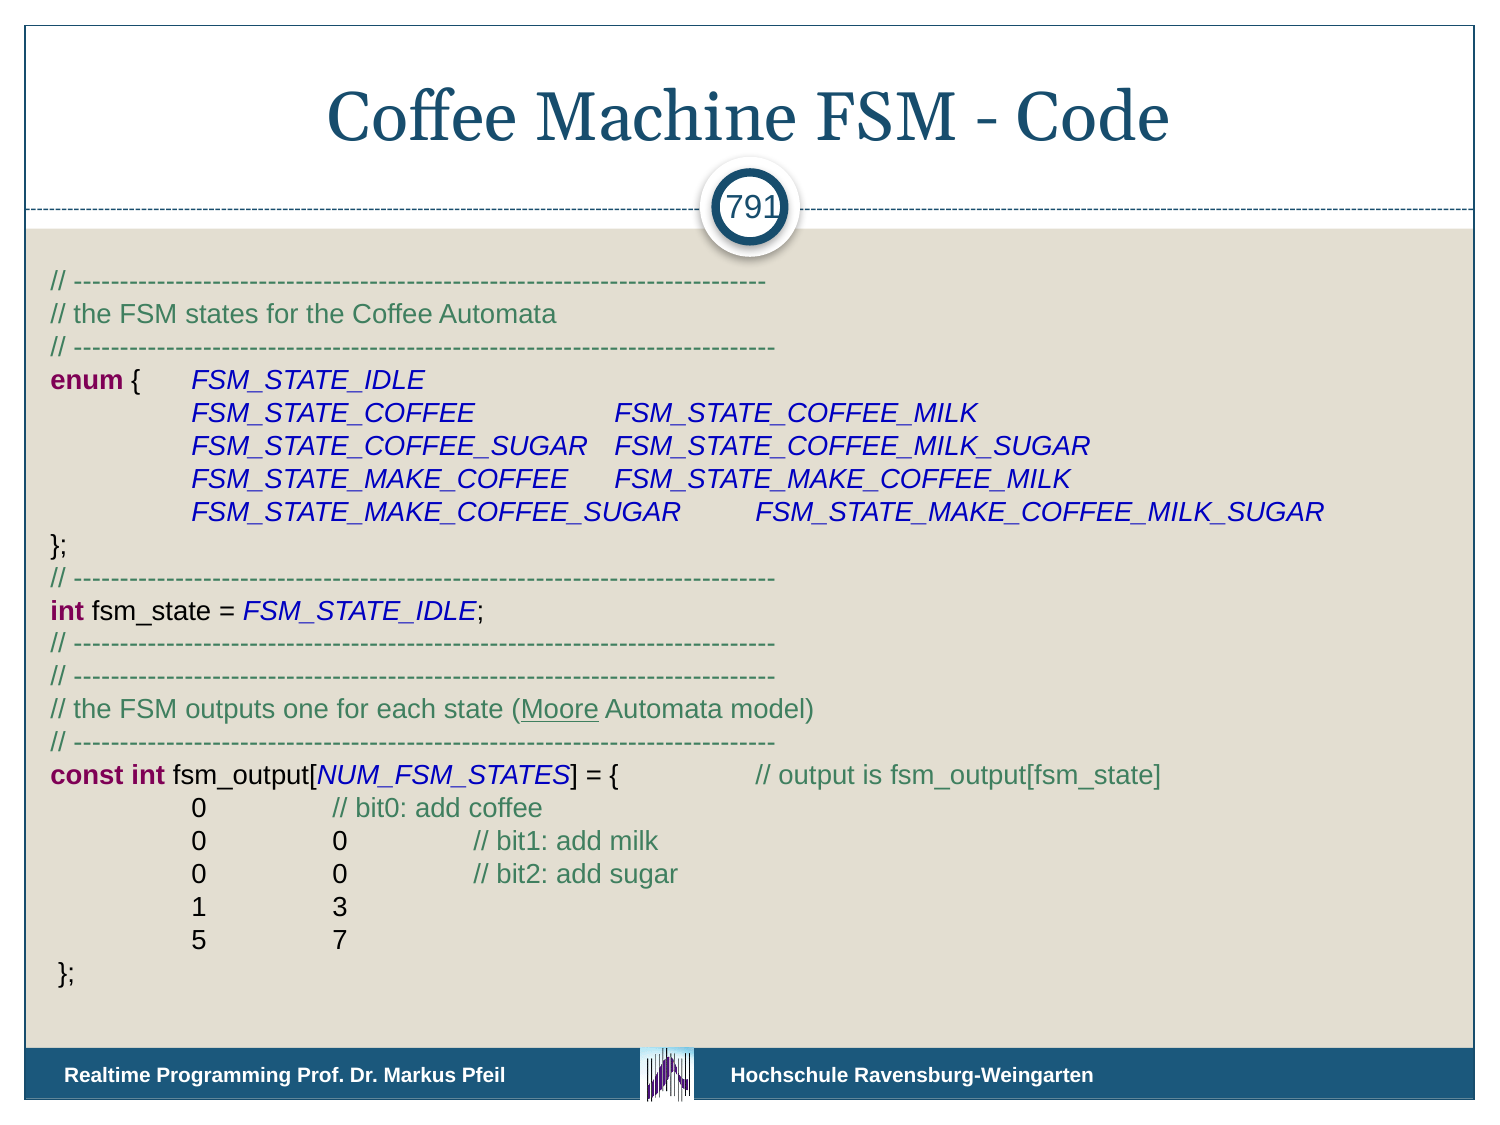

# Coffee Machine FSM - Code
791
// ---------------------------------------------------------------------------
// the FSM states for the Coffee Automata
// ----------------------------------------------------------------------------
enum {	FSM_STATE_IDLE
	FSM_STATE_COFFEE 		FSM_STATE_COFFEE_MILK
	FSM_STATE_COFFEE_SUGAR 	FSM_STATE_COFFEE_MILK_SUGAR
	FSM_STATE_MAKE_COFFEE 	FSM_STATE_MAKE_COFFEE_MILK
	FSM_STATE_MAKE_COFFEE_SUGAR 	FSM_STATE_MAKE_COFFEE_MILK_SUGAR
};
// ----------------------------------------------------------------------------
int fsm_state = FSM_STATE_IDLE;
// ----------------------------------------------------------------------------
// ----------------------------------------------------------------------------
// the FSM outputs one for each state (Moore Automata model)
// ----------------------------------------------------------------------------
const int fsm_output[NUM_FSM_STATES] = { 	// output is fsm_output[fsm_state]
		0												// bit0: add coffee
		0	0											// bit1: add milk
		0	0											// bit2: add sugar
		1	3
		5	7
 };
Realtime Programming Prof. Dr. Markus Pfeil